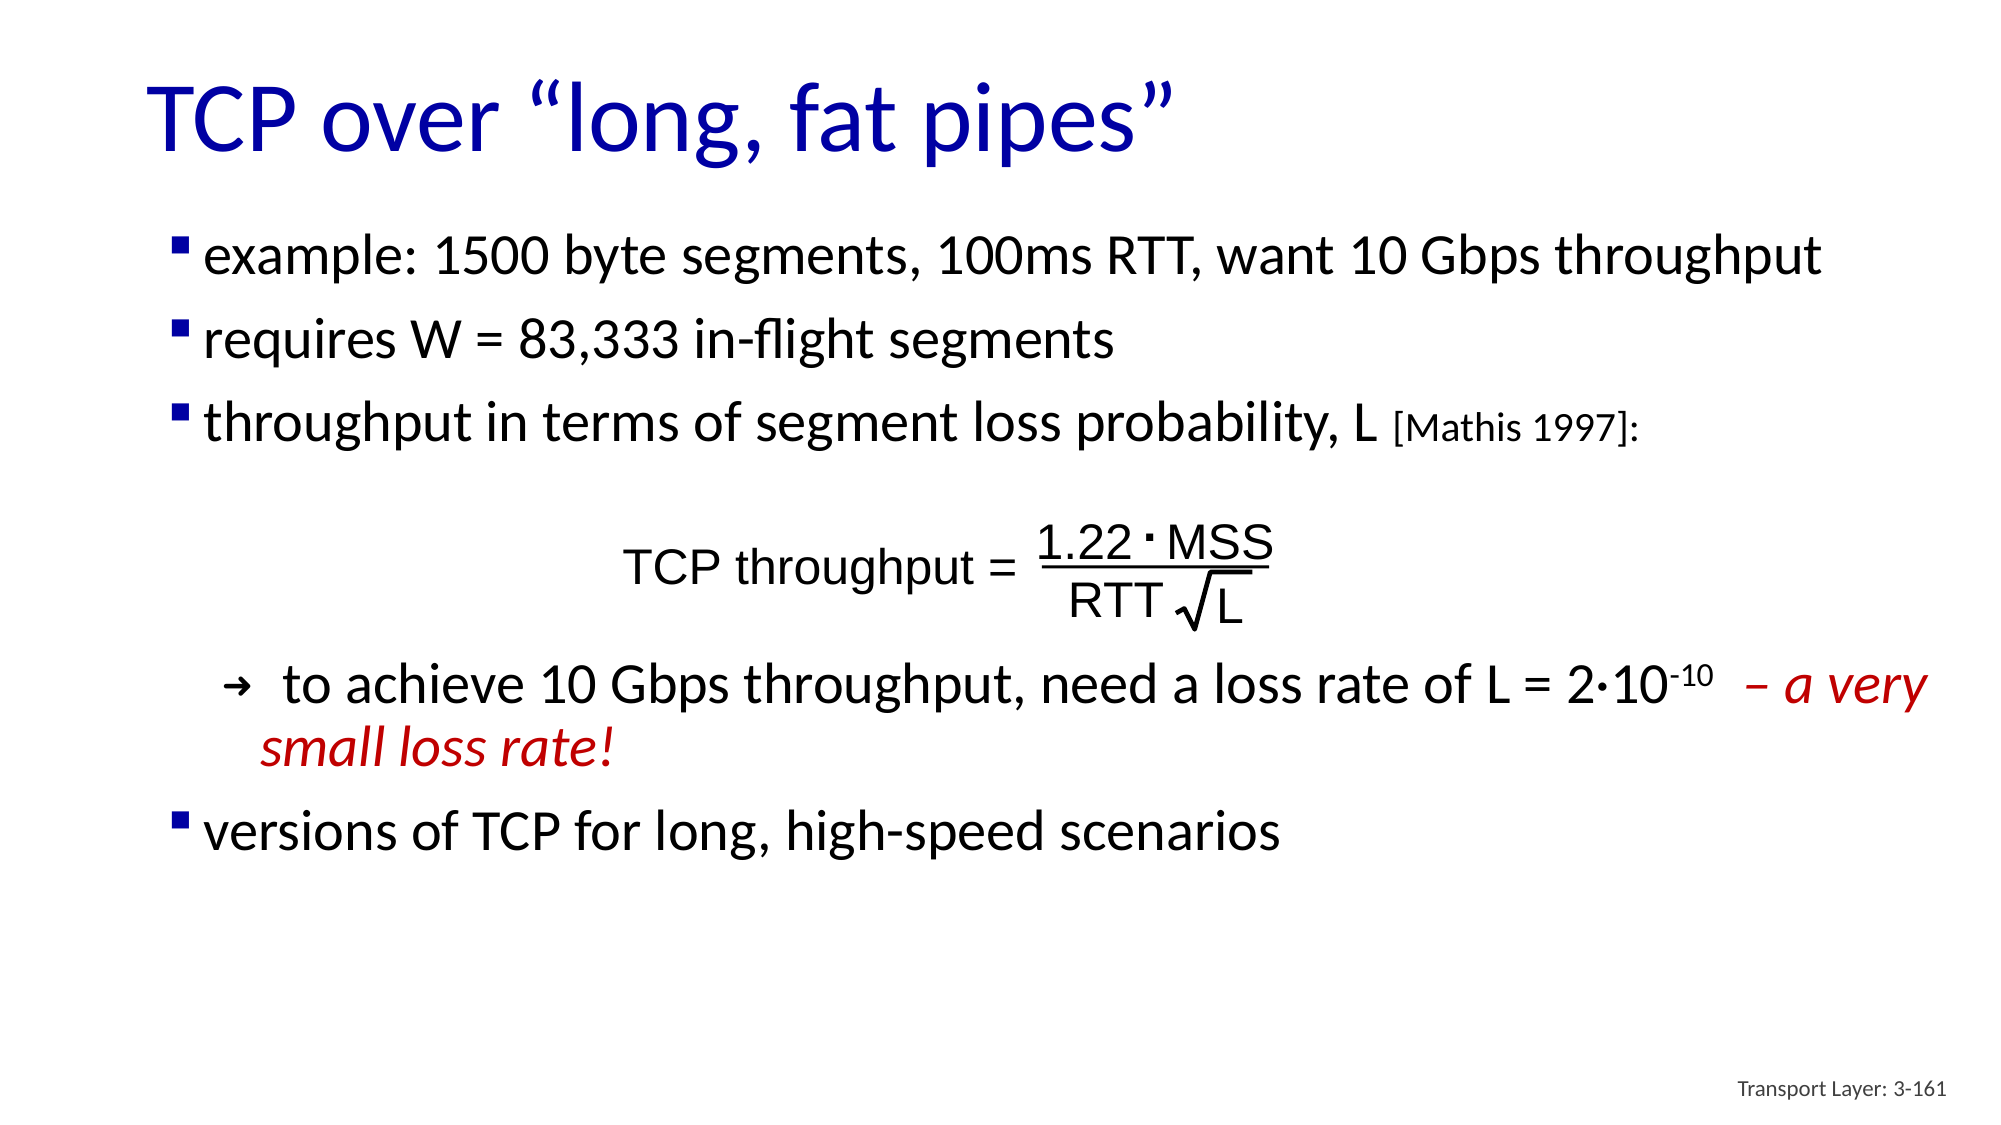

# TCP over “long, fat pipes”
example: 1500 byte segments, 100ms RTT, want 10 Gbps throughput
requires W = 83,333 in-flight segments
throughput in terms of segment loss probability, L [Mathis 1997]:
➜ to achieve 10 Gbps throughput, need a loss rate of L = 2·10-10   – a very small loss rate!
versions of TCP for long, high-speed scenarios

.
MSS
RTT
L

1.22
TCP throughput =
Transport Layer: 3-161